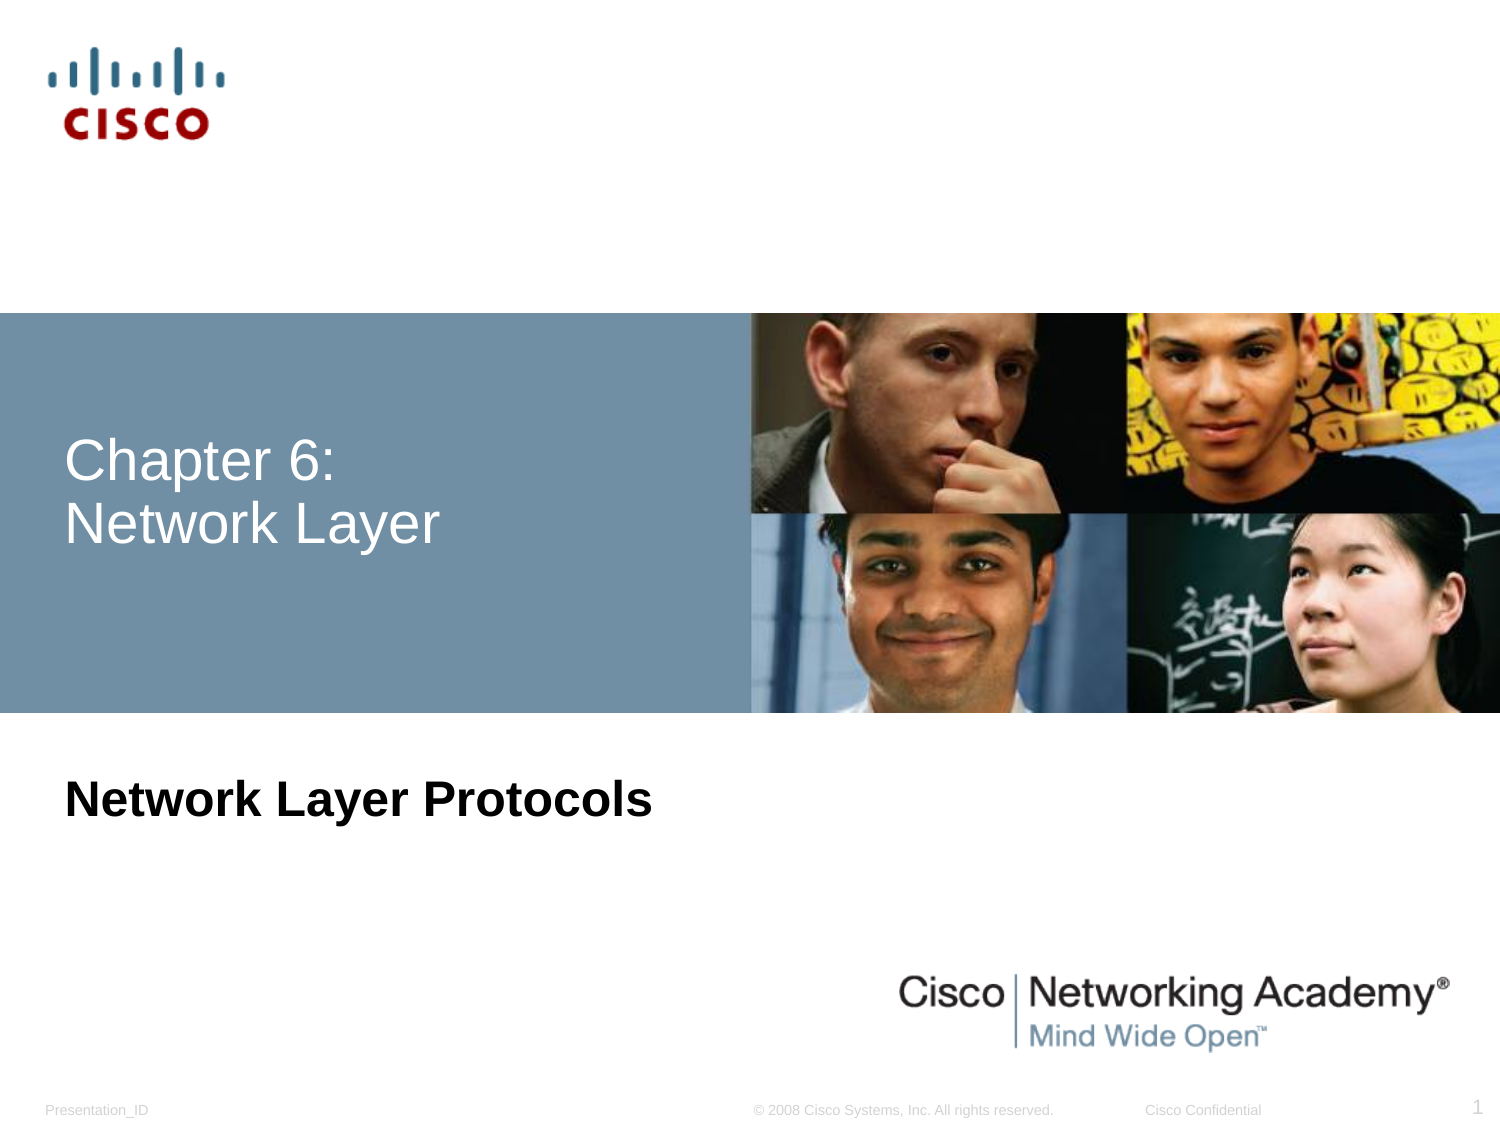

# Chapter 6: Network Layer
Network Layer Protocols